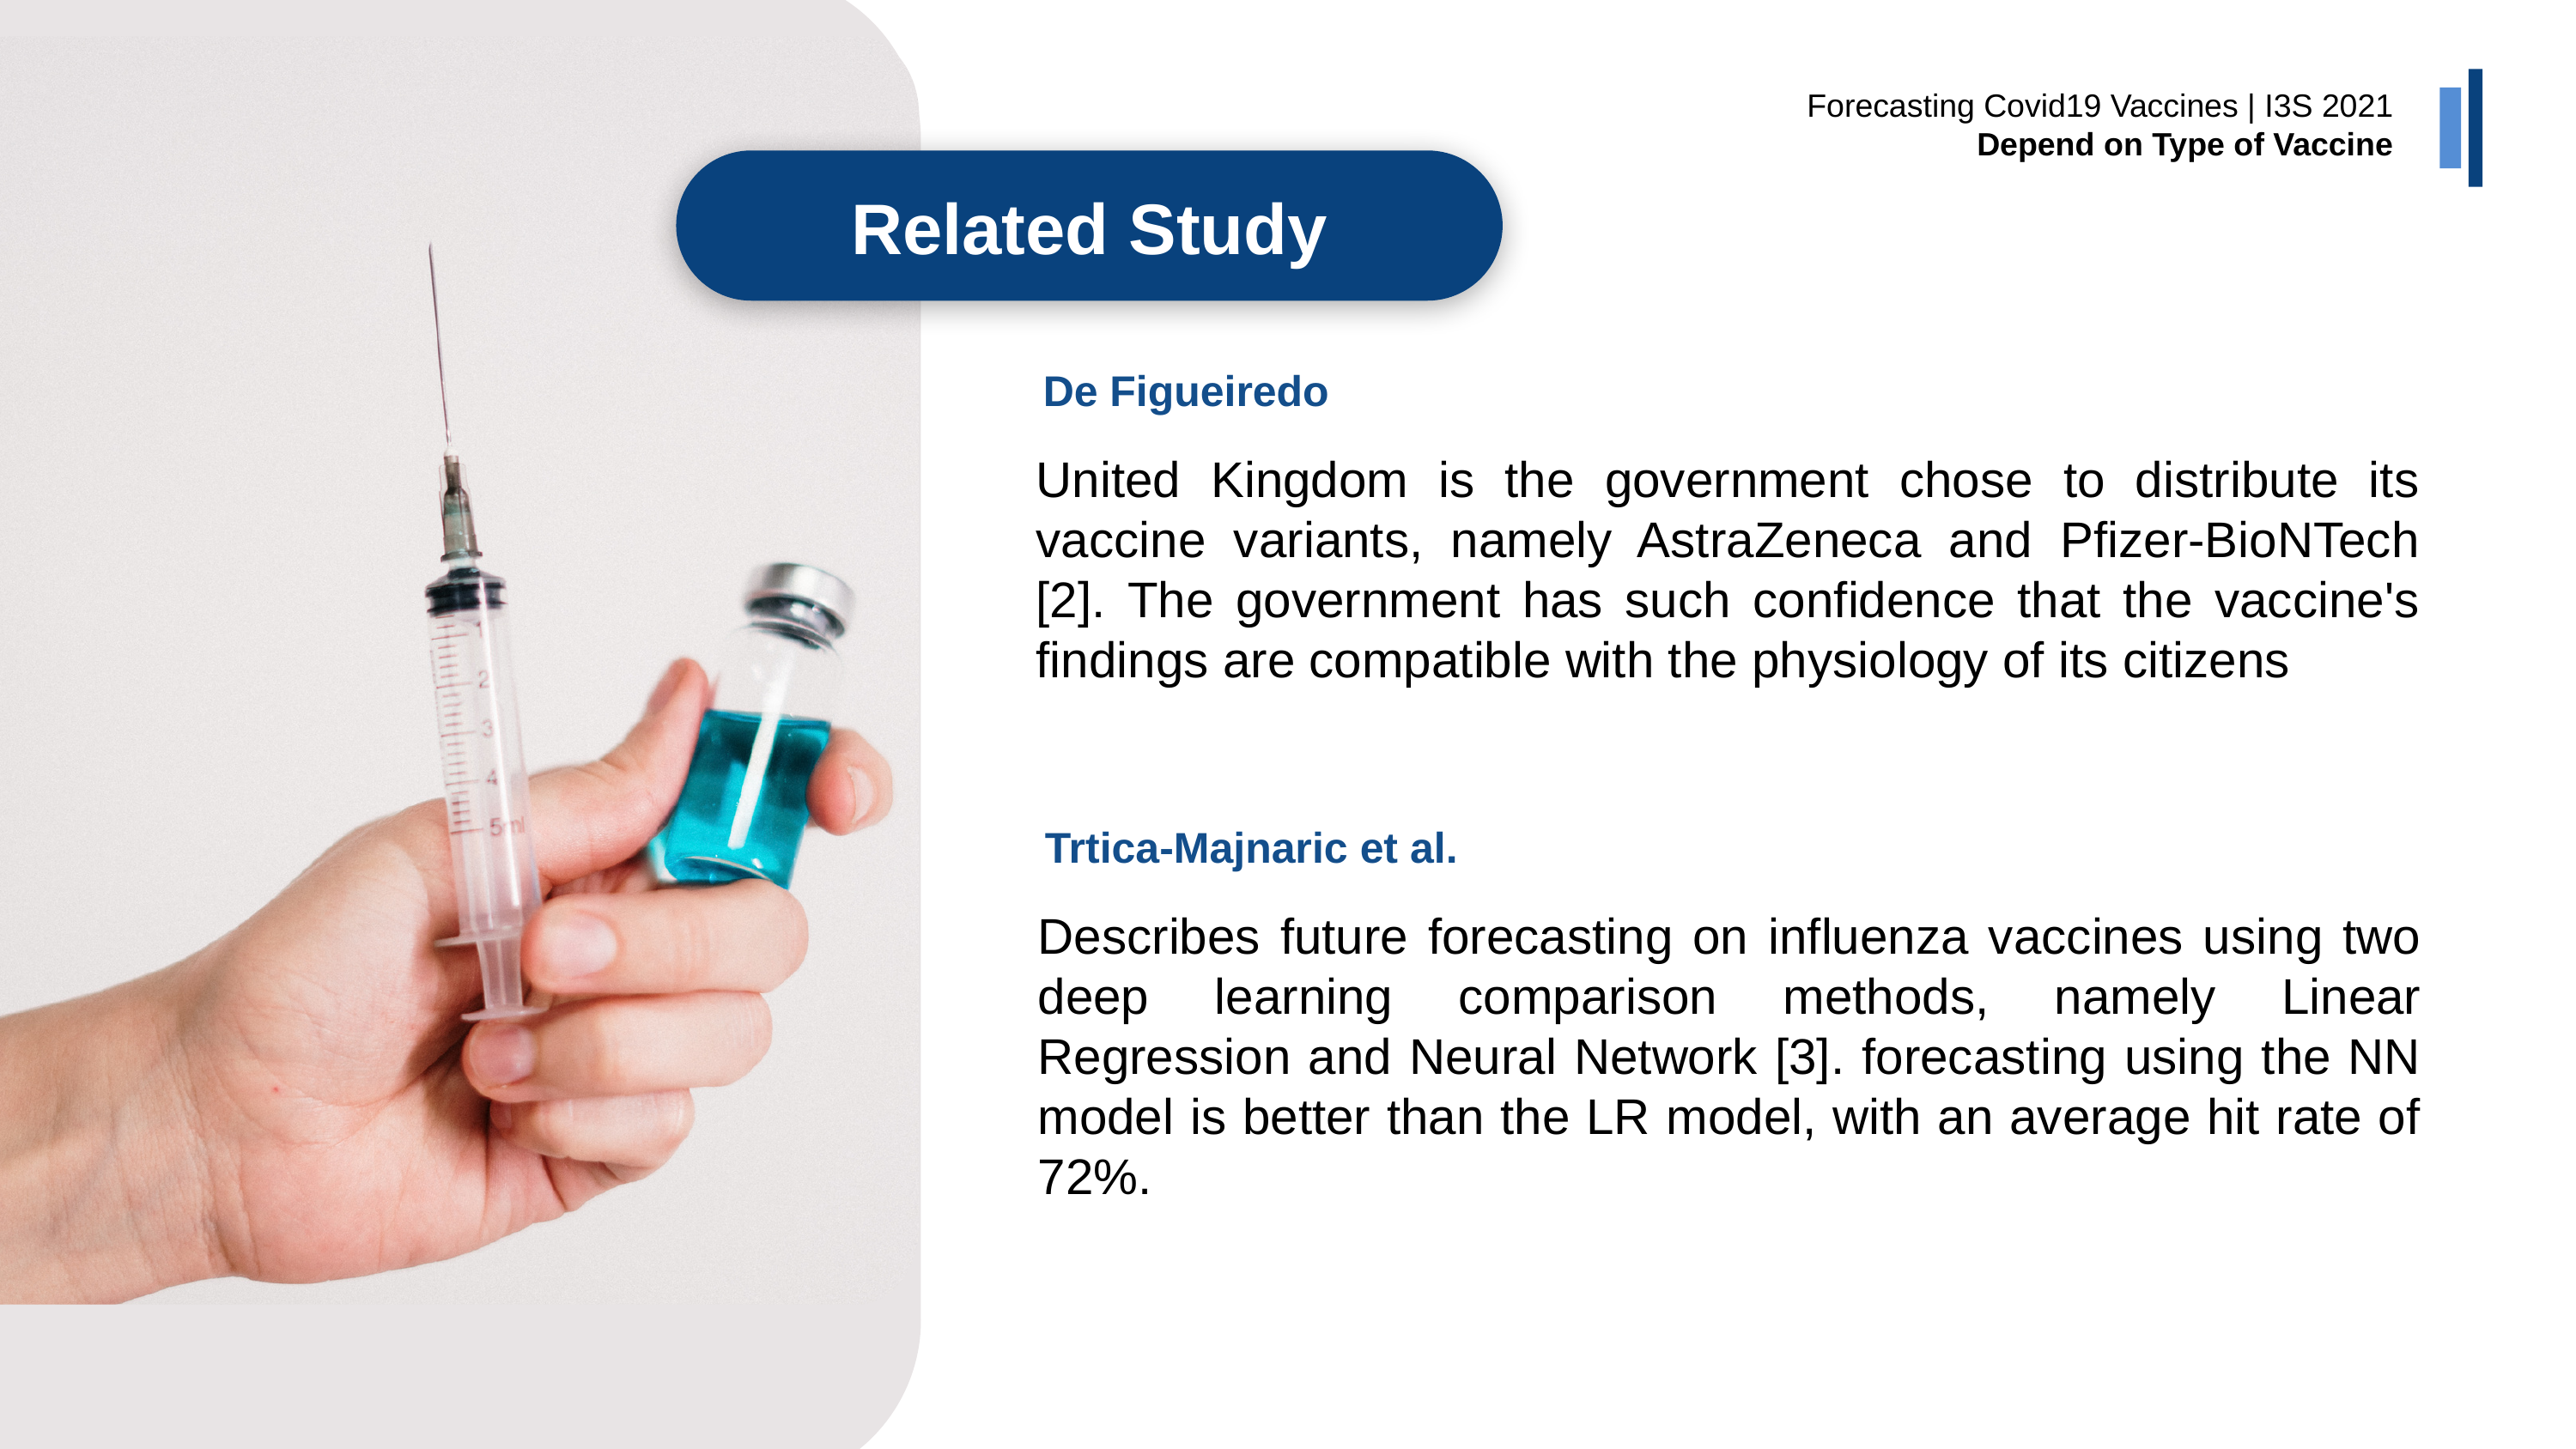

Forecasting Covid19 Vaccines | I3S 2021
Depend on Type of Vaccine

Related Study
De Figueiredo
United Kingdom is the government chose to distribute its vaccine variants, namely AstraZeneca and Pfizer-BioNTech [2]. The government has such confidence that the vaccine's findings are compatible with the physiology of its citizens
Trtica-Majnaric et al.
Describes future forecasting on influenza vaccines using two deep learning comparison methods, namely Linear Regression and Neural Network [3]. forecasting using the NN model is better than the LR model, with an average hit rate of 72%.